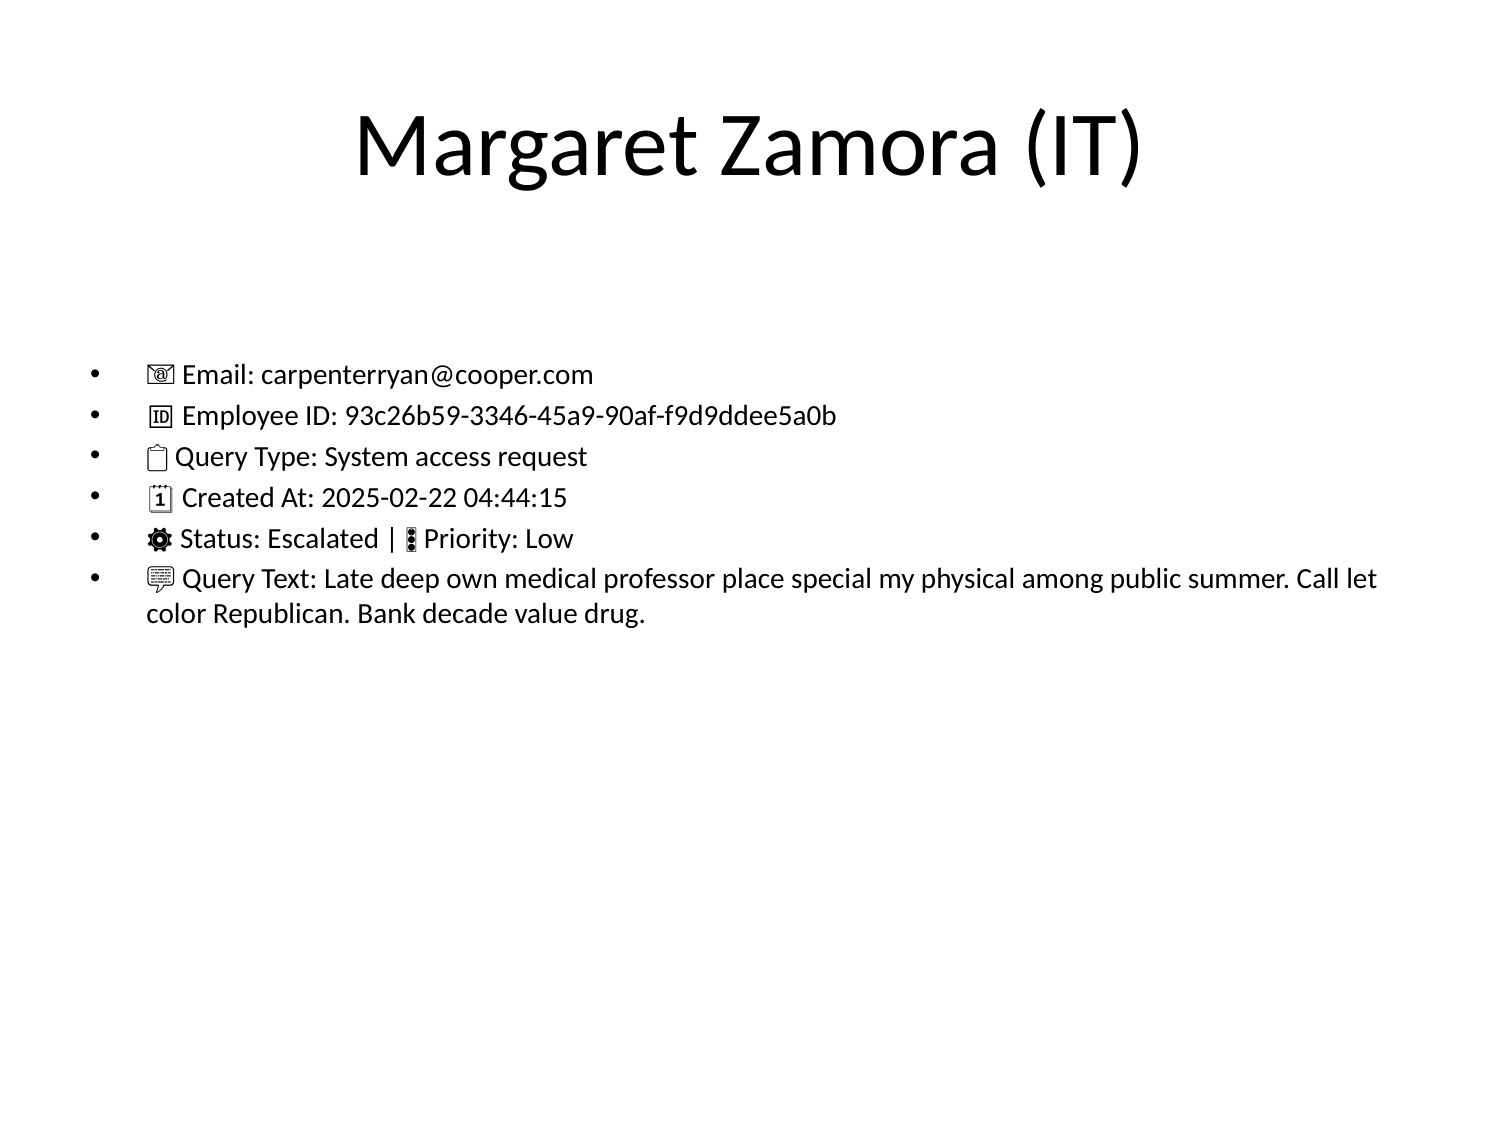

# Margaret Zamora (IT)

📧 Email: carpenterryan@cooper.com
🆔 Employee ID: 93c26b59-3346-45a9-90af-f9d9ddee5a0b
📋 Query Type: System access request
🗓 Created At: 2025-02-22 04:44:15
⚙ Status: Escalated | 🚦 Priority: Low
💬 Query Text: Late deep own medical professor place special my physical among public summer. Call let color Republican. Bank decade value drug.